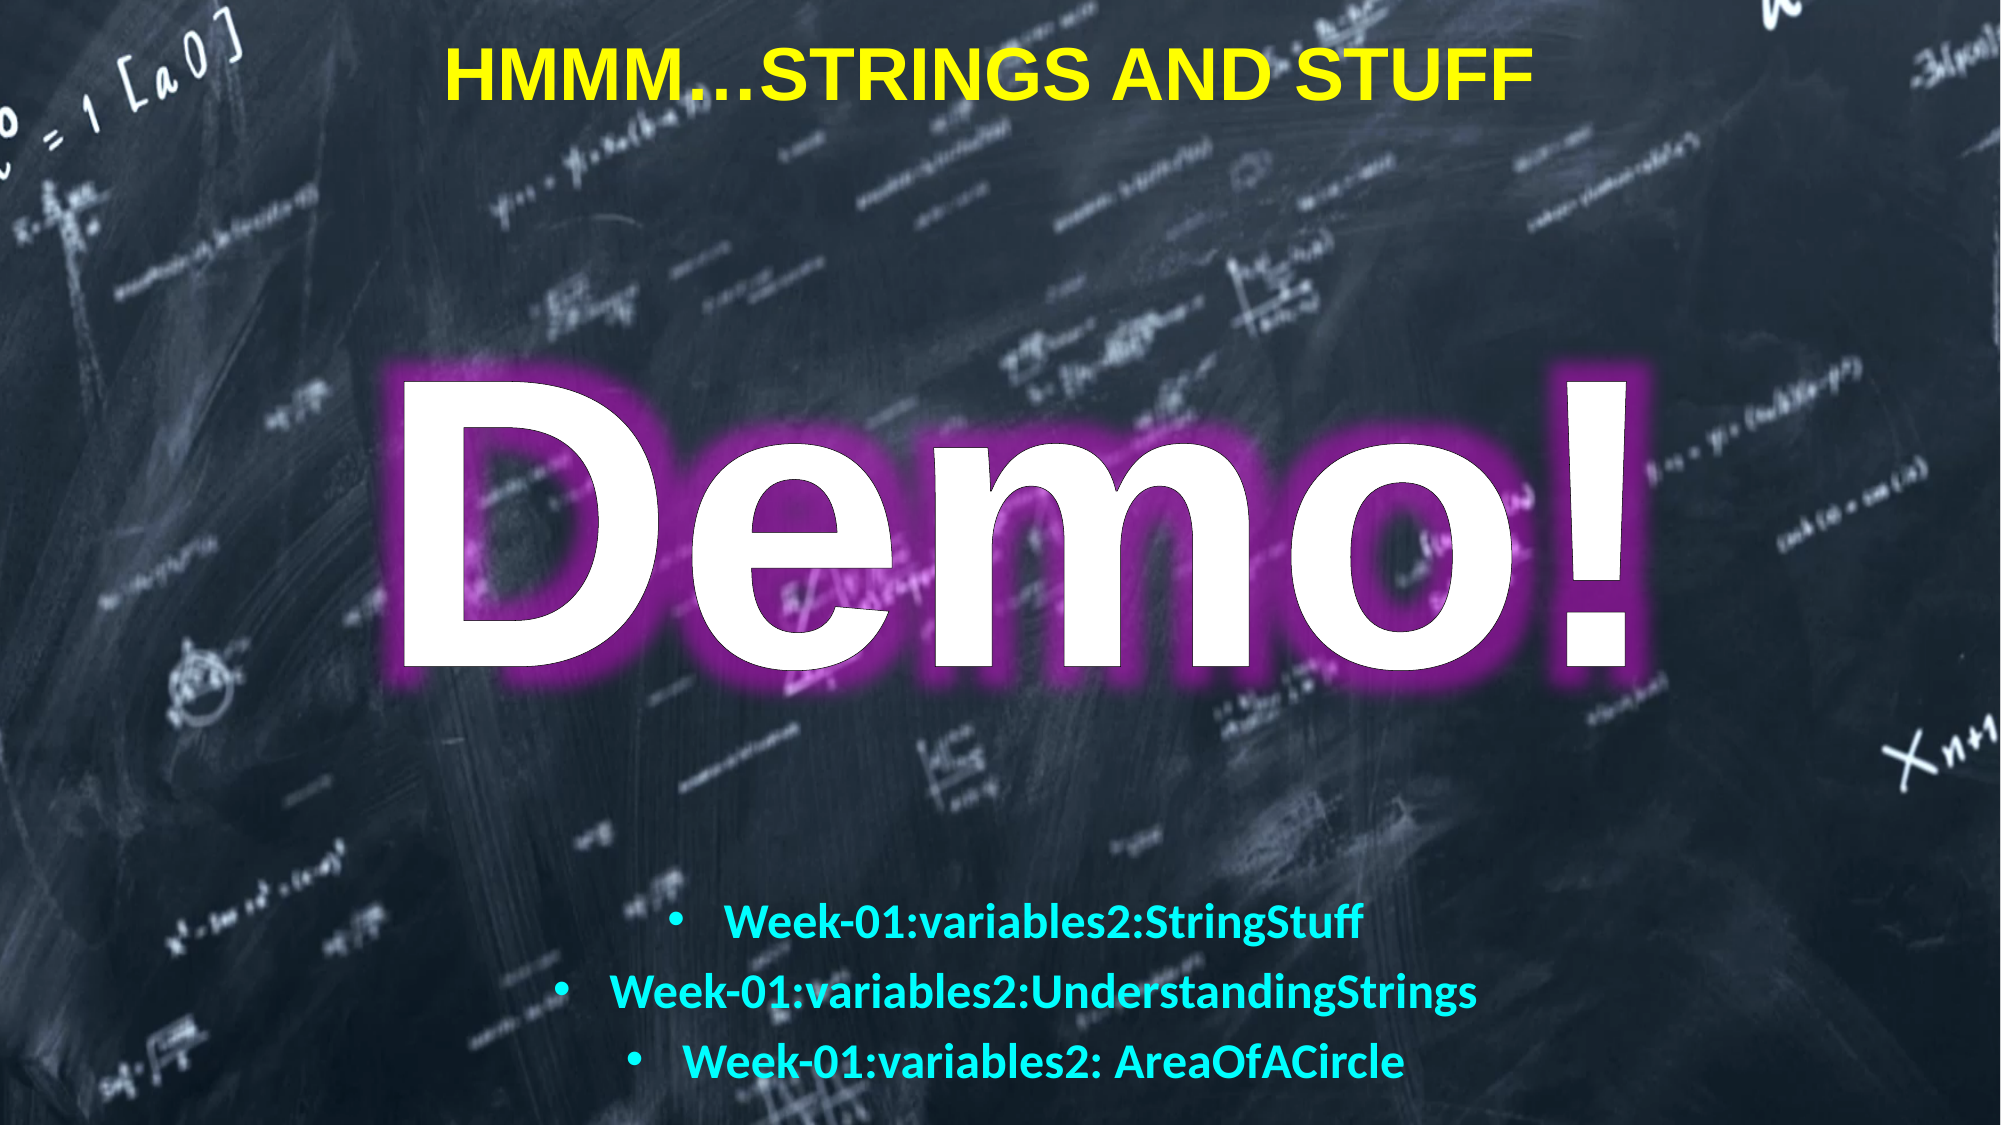

# Hmmm…Strings and stuff
Week-01:variables2:StringStuff
Week-01:variables2:UnderstandingStrings
Week-01:variables2: AreaOfACircle